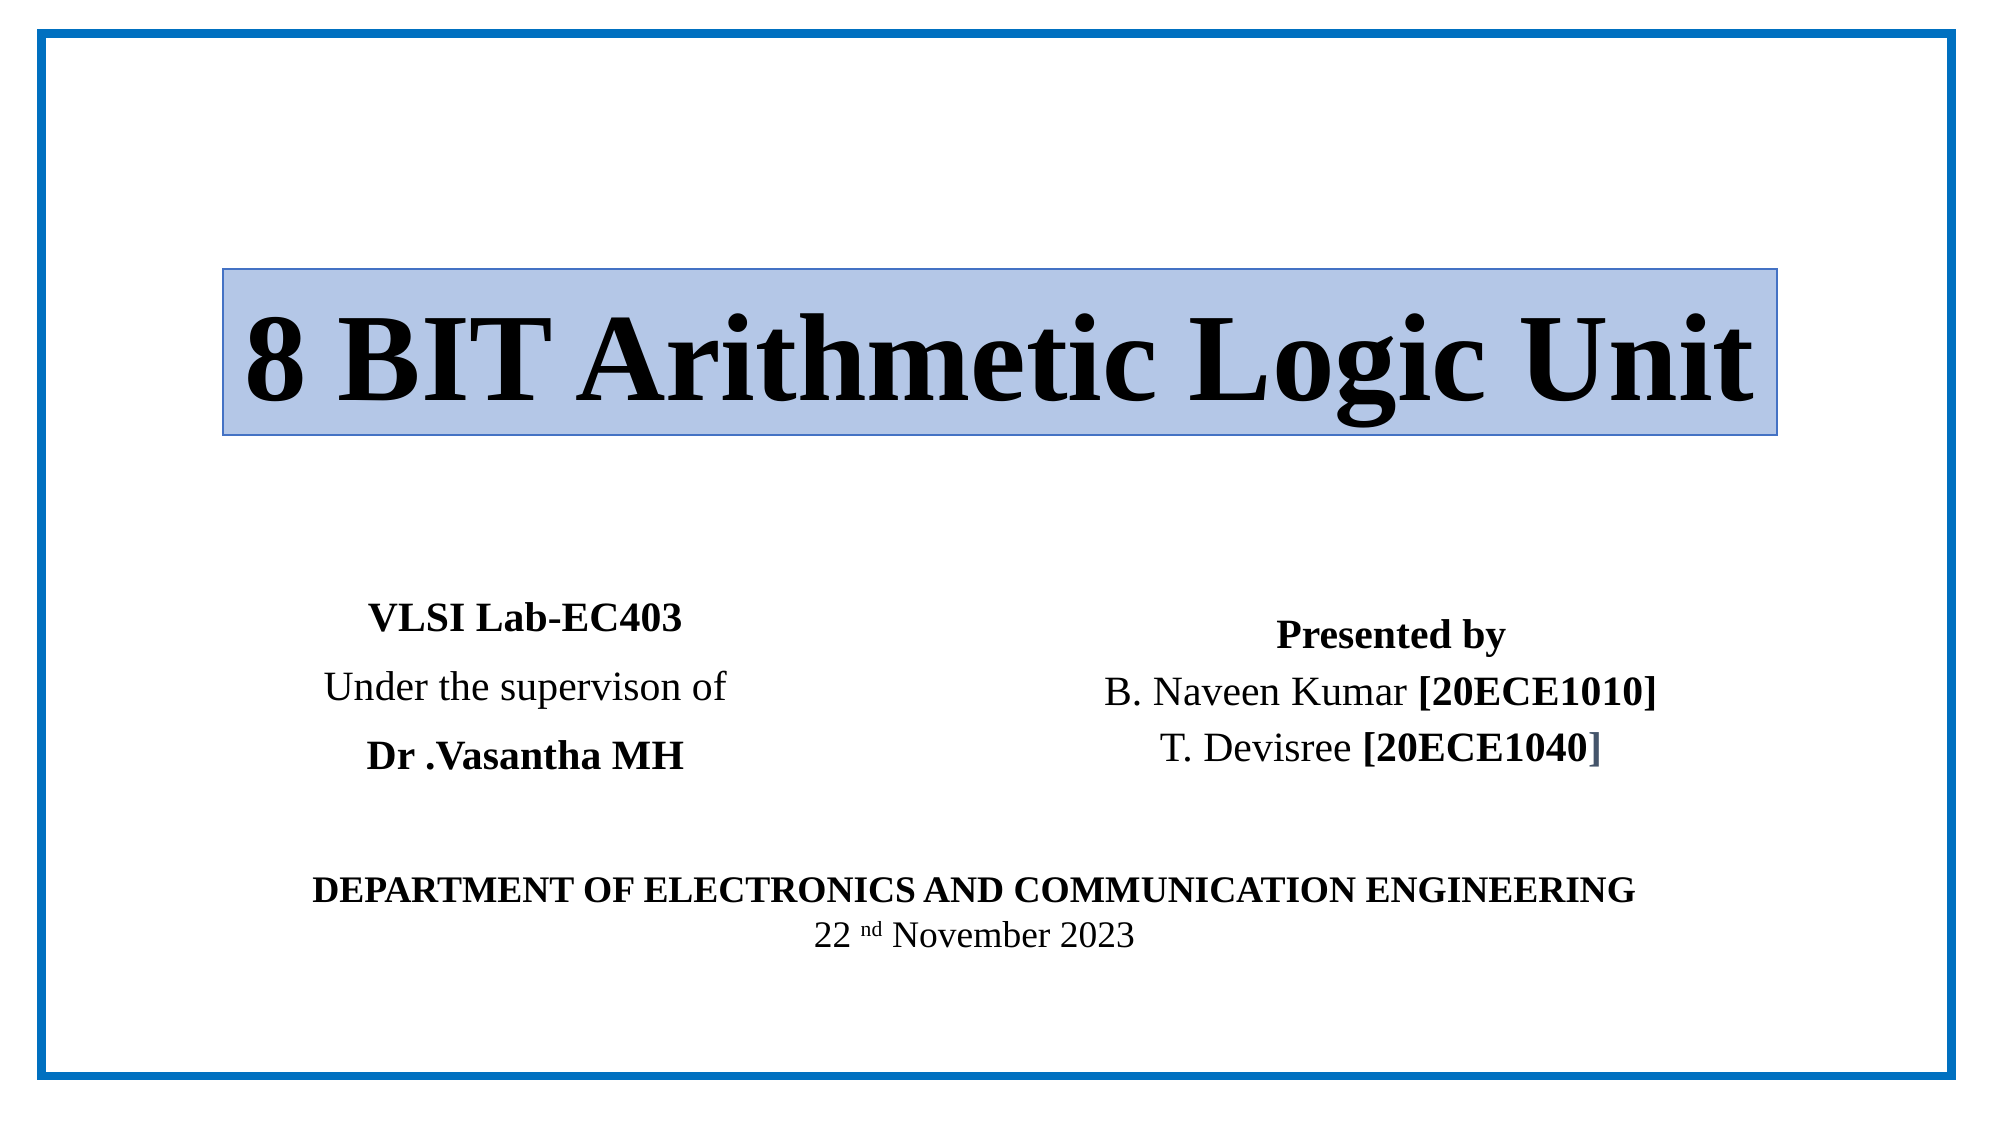

# 8 BIT Arithmetic Logic Unit
VLSI Lab-EC403
Under the supervison of
Dr .Vasantha MH

  Presented by
B. Naveen Kumar [20ECE1010]
T. Devisree [20ECE1040]
DEPARTMENT OF ELECTRONICS AND COMMUNICATION ENGINEERING
22 nd November 2023